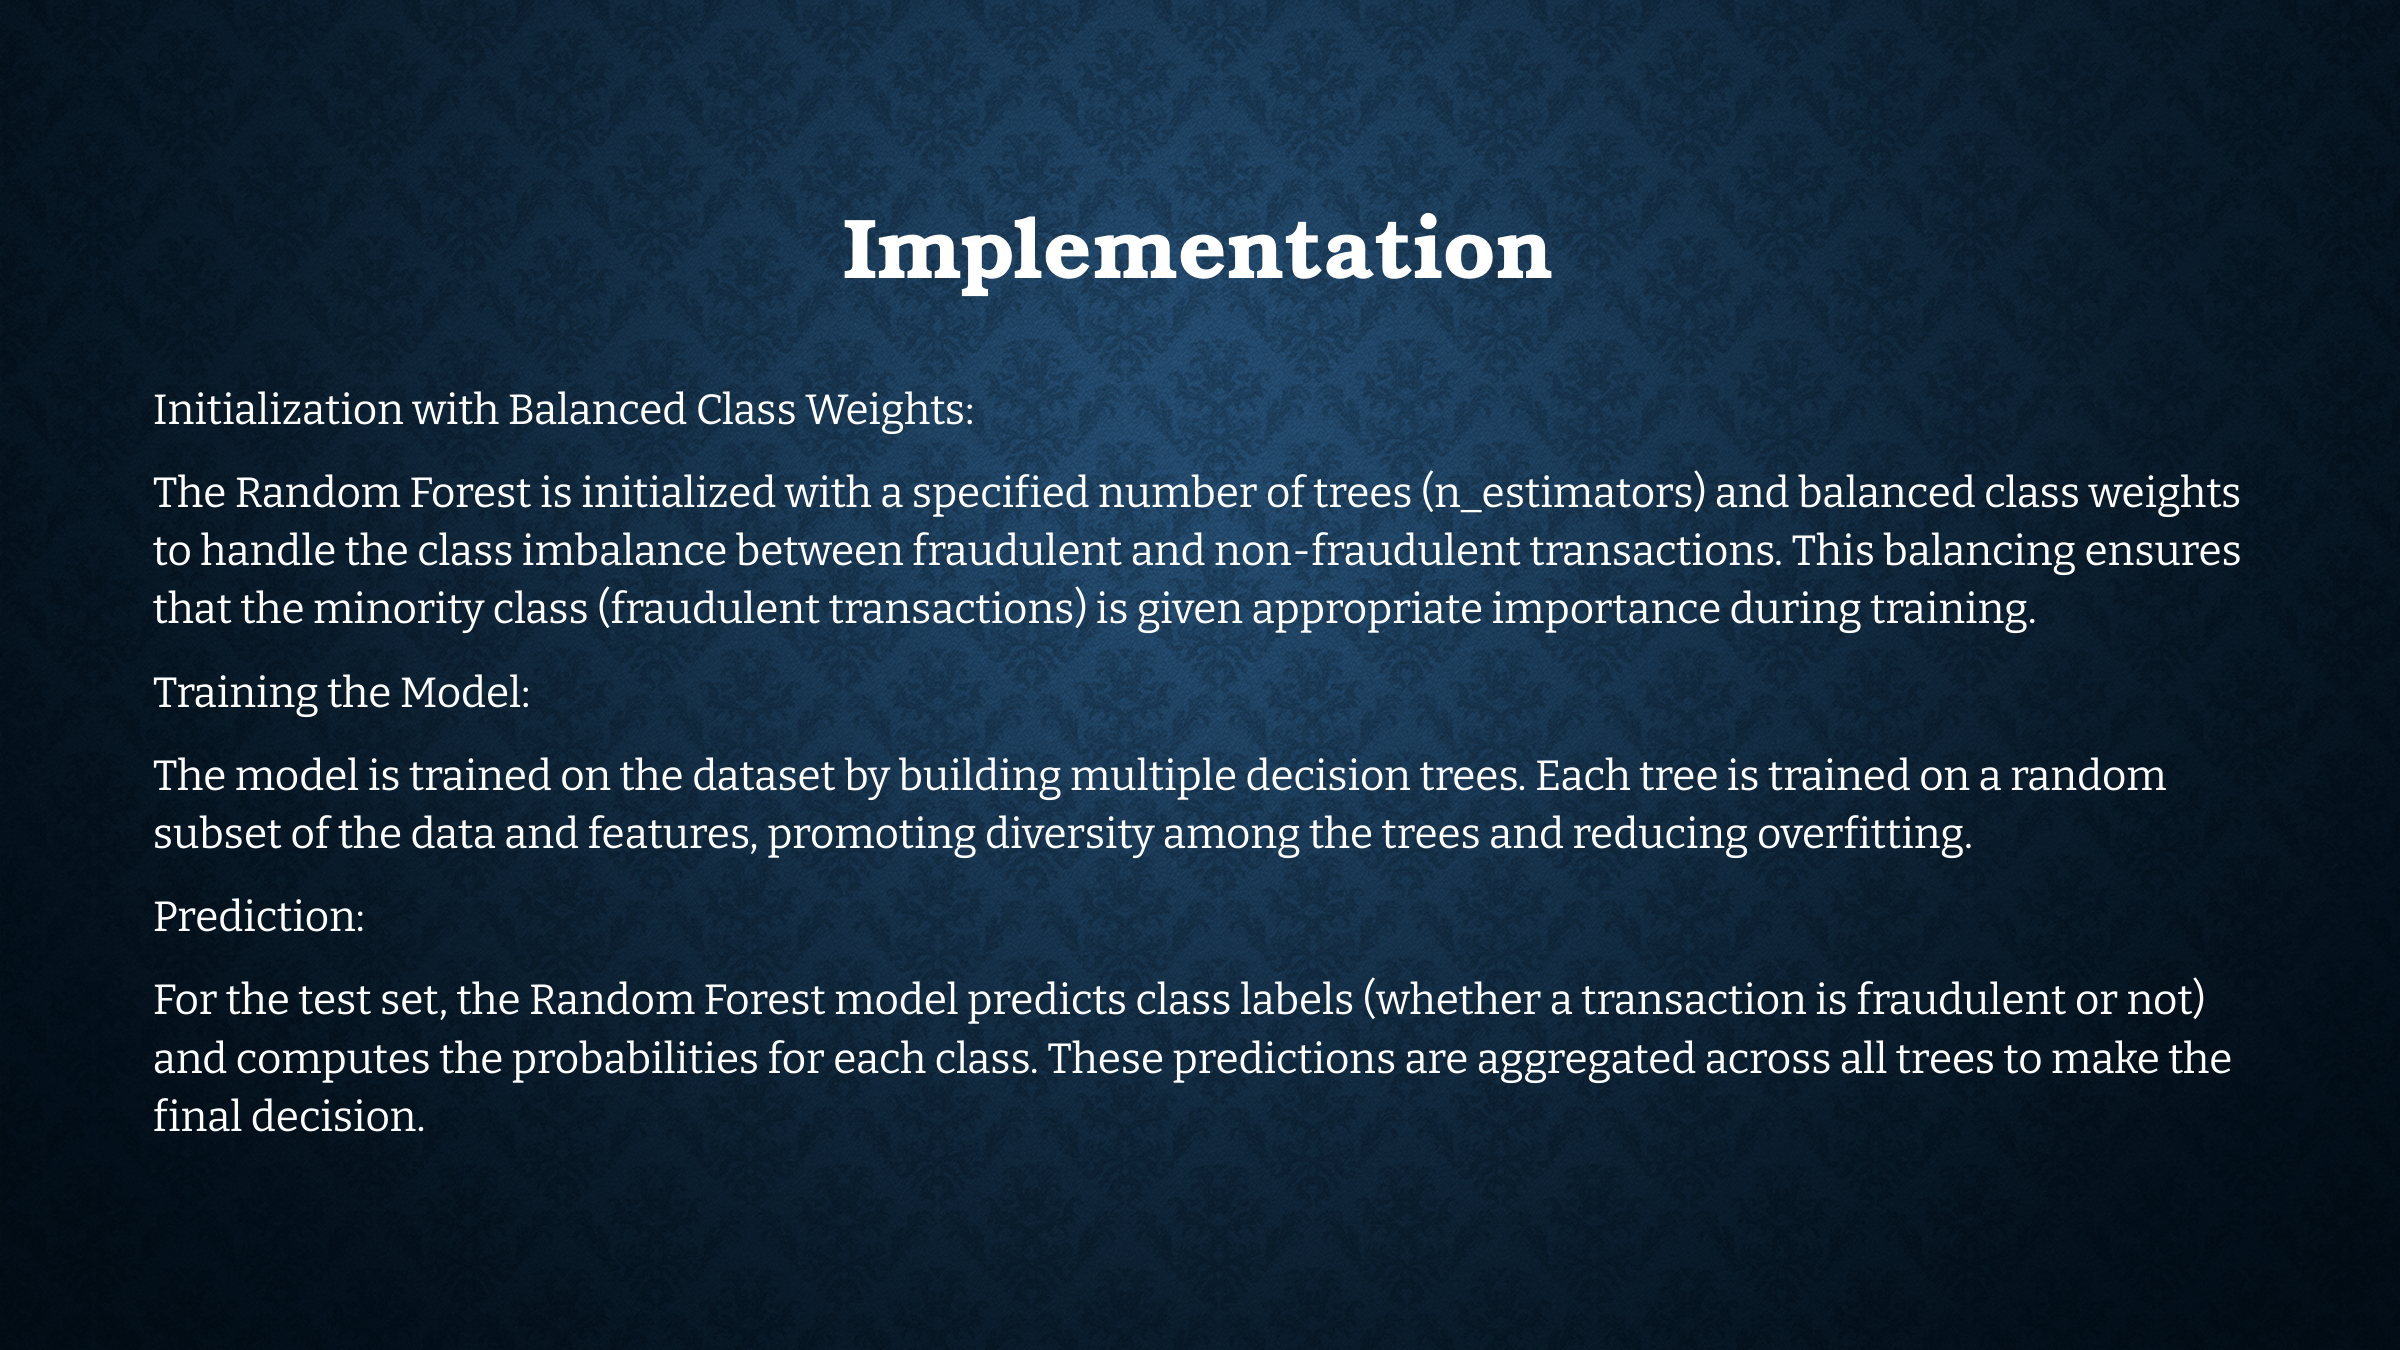

# Implementation
Initialization with Balanced Class Weights:
The Random Forest is initialized with a specified number of trees (n_estimators) and balanced class weights to handle the class imbalance between fraudulent and non-fraudulent transactions. This balancing ensures that the minority class (fraudulent transactions) is given appropriate importance during training.
Training the Model:
The model is trained on the dataset by building multiple decision trees. Each tree is trained on a random subset of the data and features, promoting diversity among the trees and reducing overfitting.
Prediction:
For the test set, the Random Forest model predicts class labels (whether a transaction is fraudulent or not) and computes the probabilities for each class. These predictions are aggregated across all trees to make the final decision.